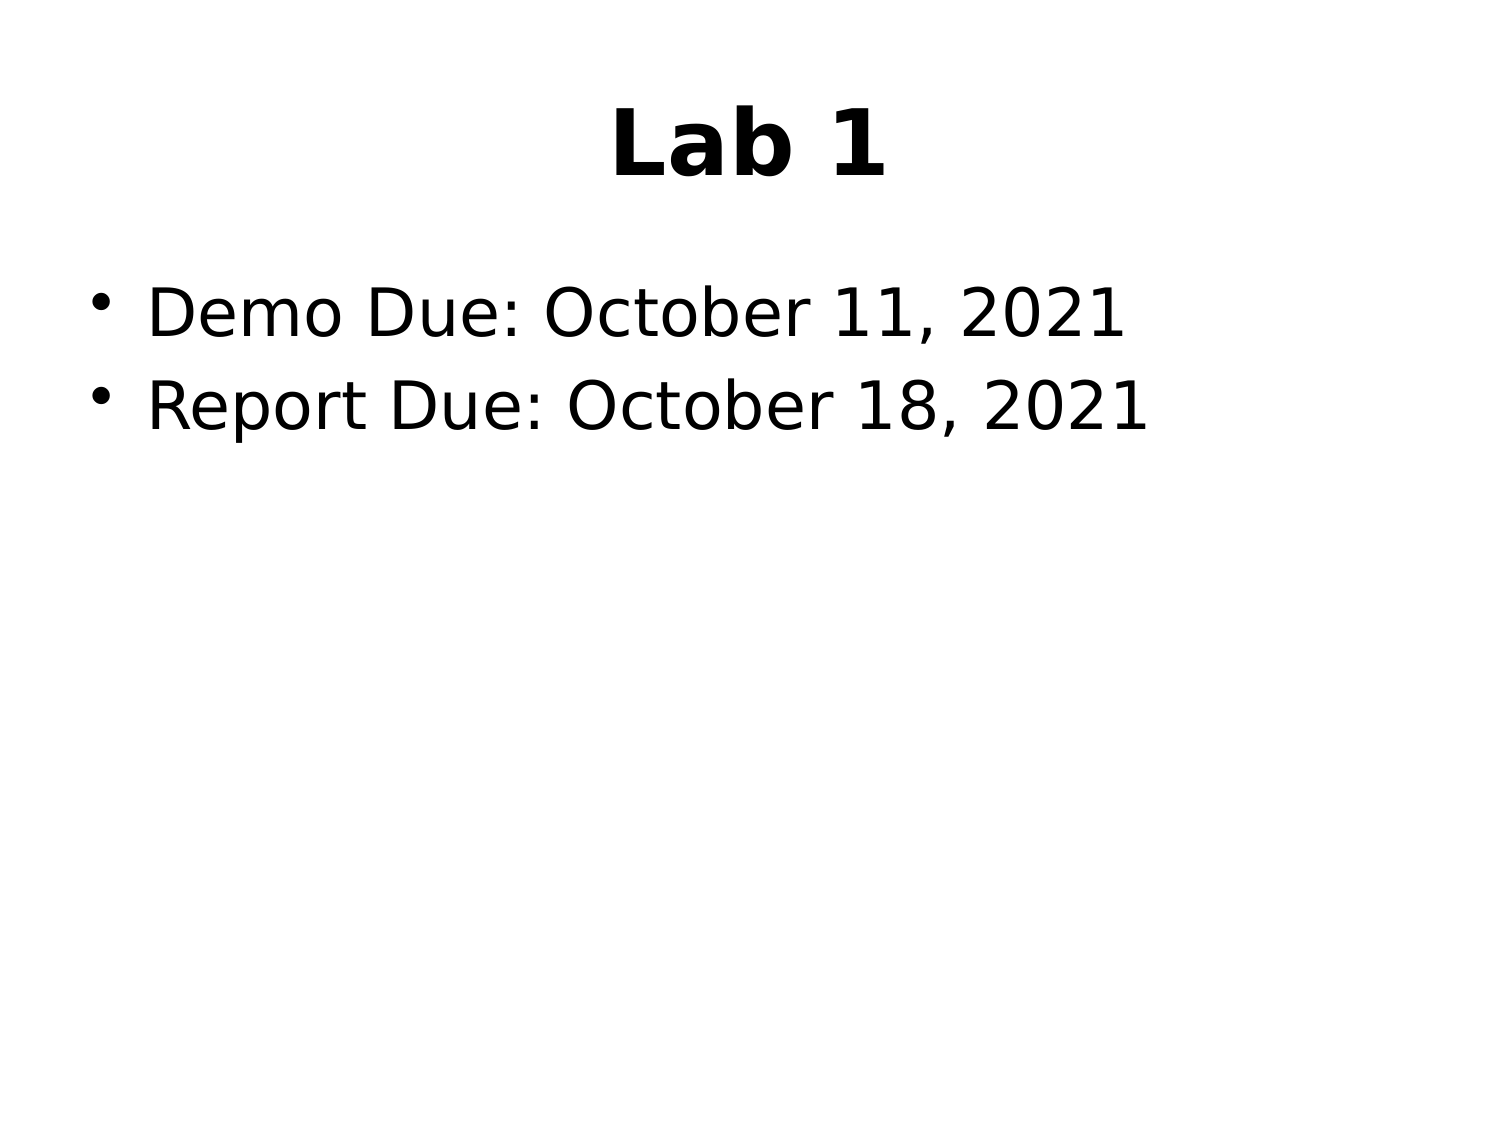

# Lab 1
Demo Due: October 11, 2021
Report Due: October 18, 2021